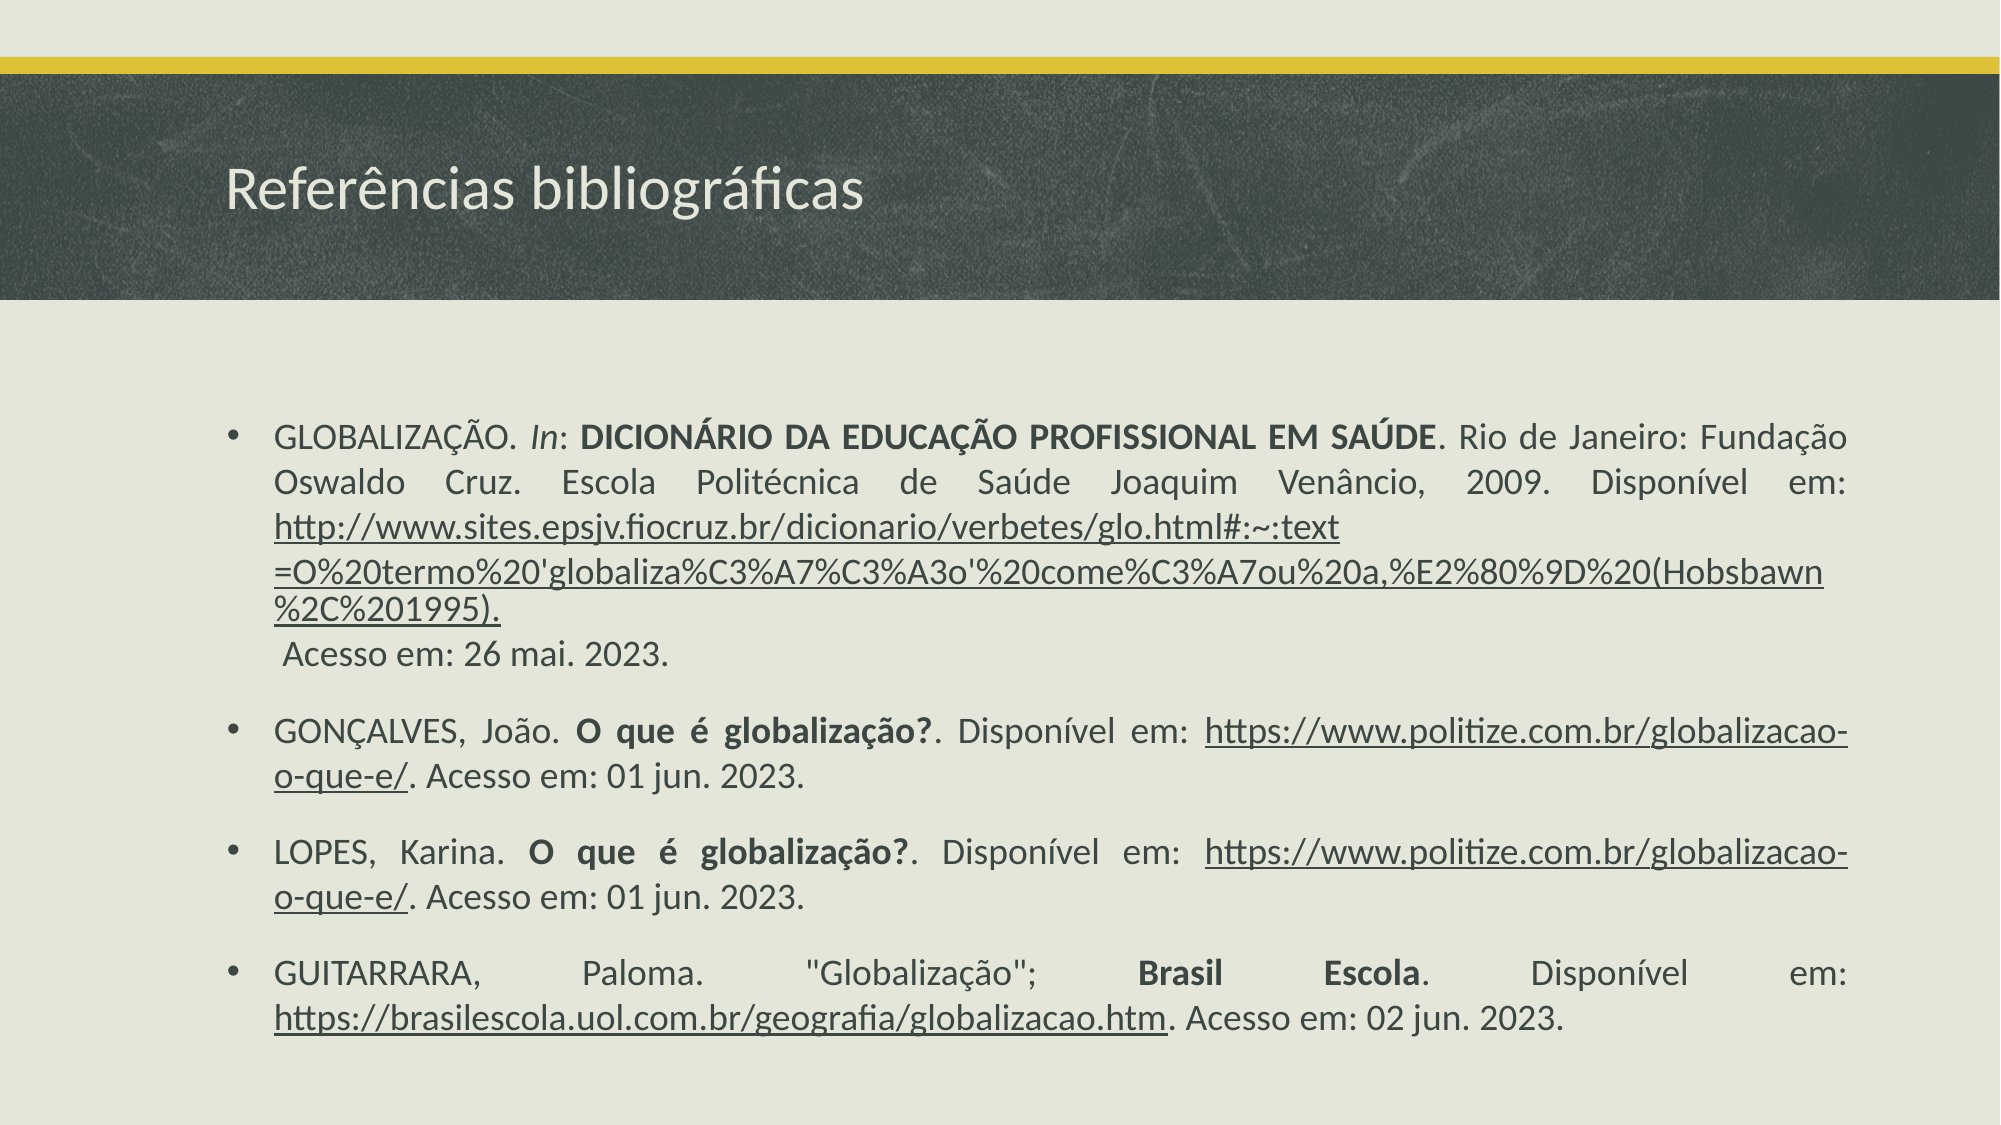

# Referências bibliográficas
GLOBALIZAÇÃO. In: DICIONÁRIO DA EDUCAÇÃO PROFISSIONAL EM SAÚDE. Rio de Janeiro: Fundação Oswaldo Cruz. Escola Politécnica de Saúde Joaquim Venâncio, 2009. Disponível em: http://www.sites.epsjv.fiocruz.br/dicionario/verbetes/glo.html#:~:text=O%20termo%20'globaliza%C3%A7%C3%A3o'%20come%C3%A7ou%20a,%E2%80%9D%20(Hobsbawn%2C%201995). Acesso em: 26 mai. 2023.
GONÇALVES, João. O que é globalização?. Disponível em: https://www.politize.com.br/globalizacao-o-que-e/. Acesso em: 01 jun. 2023.
LOPES, Karina. O que é globalização?. Disponível em: https://www.politize.com.br/globalizacao-o-que-e/. Acesso em: 01 jun. 2023.
GUITARRARA, Paloma. "Globalização"; Brasil Escola. Disponível em: https://brasilescola.uol.com.br/geografia/globalizacao.htm. Acesso em: 02 jun. 2023.